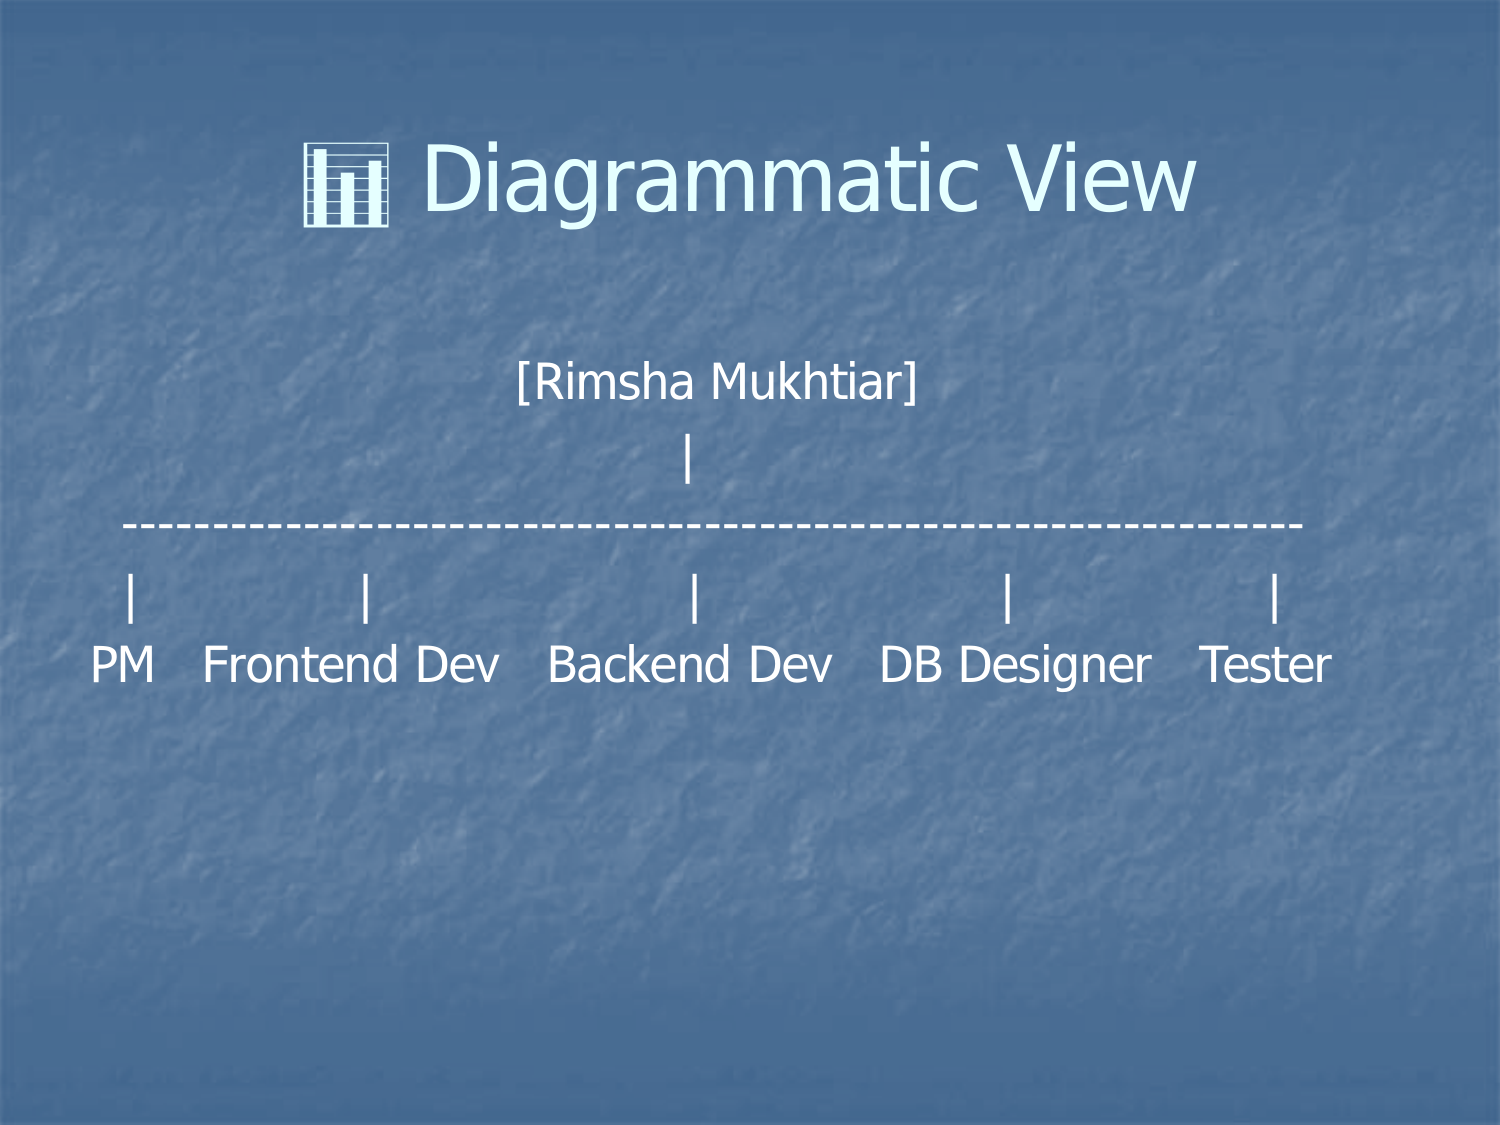

# 📊 Diagrammatic View
                     [Rimsha Mukhtiar]
                                      |
  -----------------------------------------------------------------
  |              |                    |                   |                |
PM   Frontend Dev   Backend Dev   DB Designer   Tester